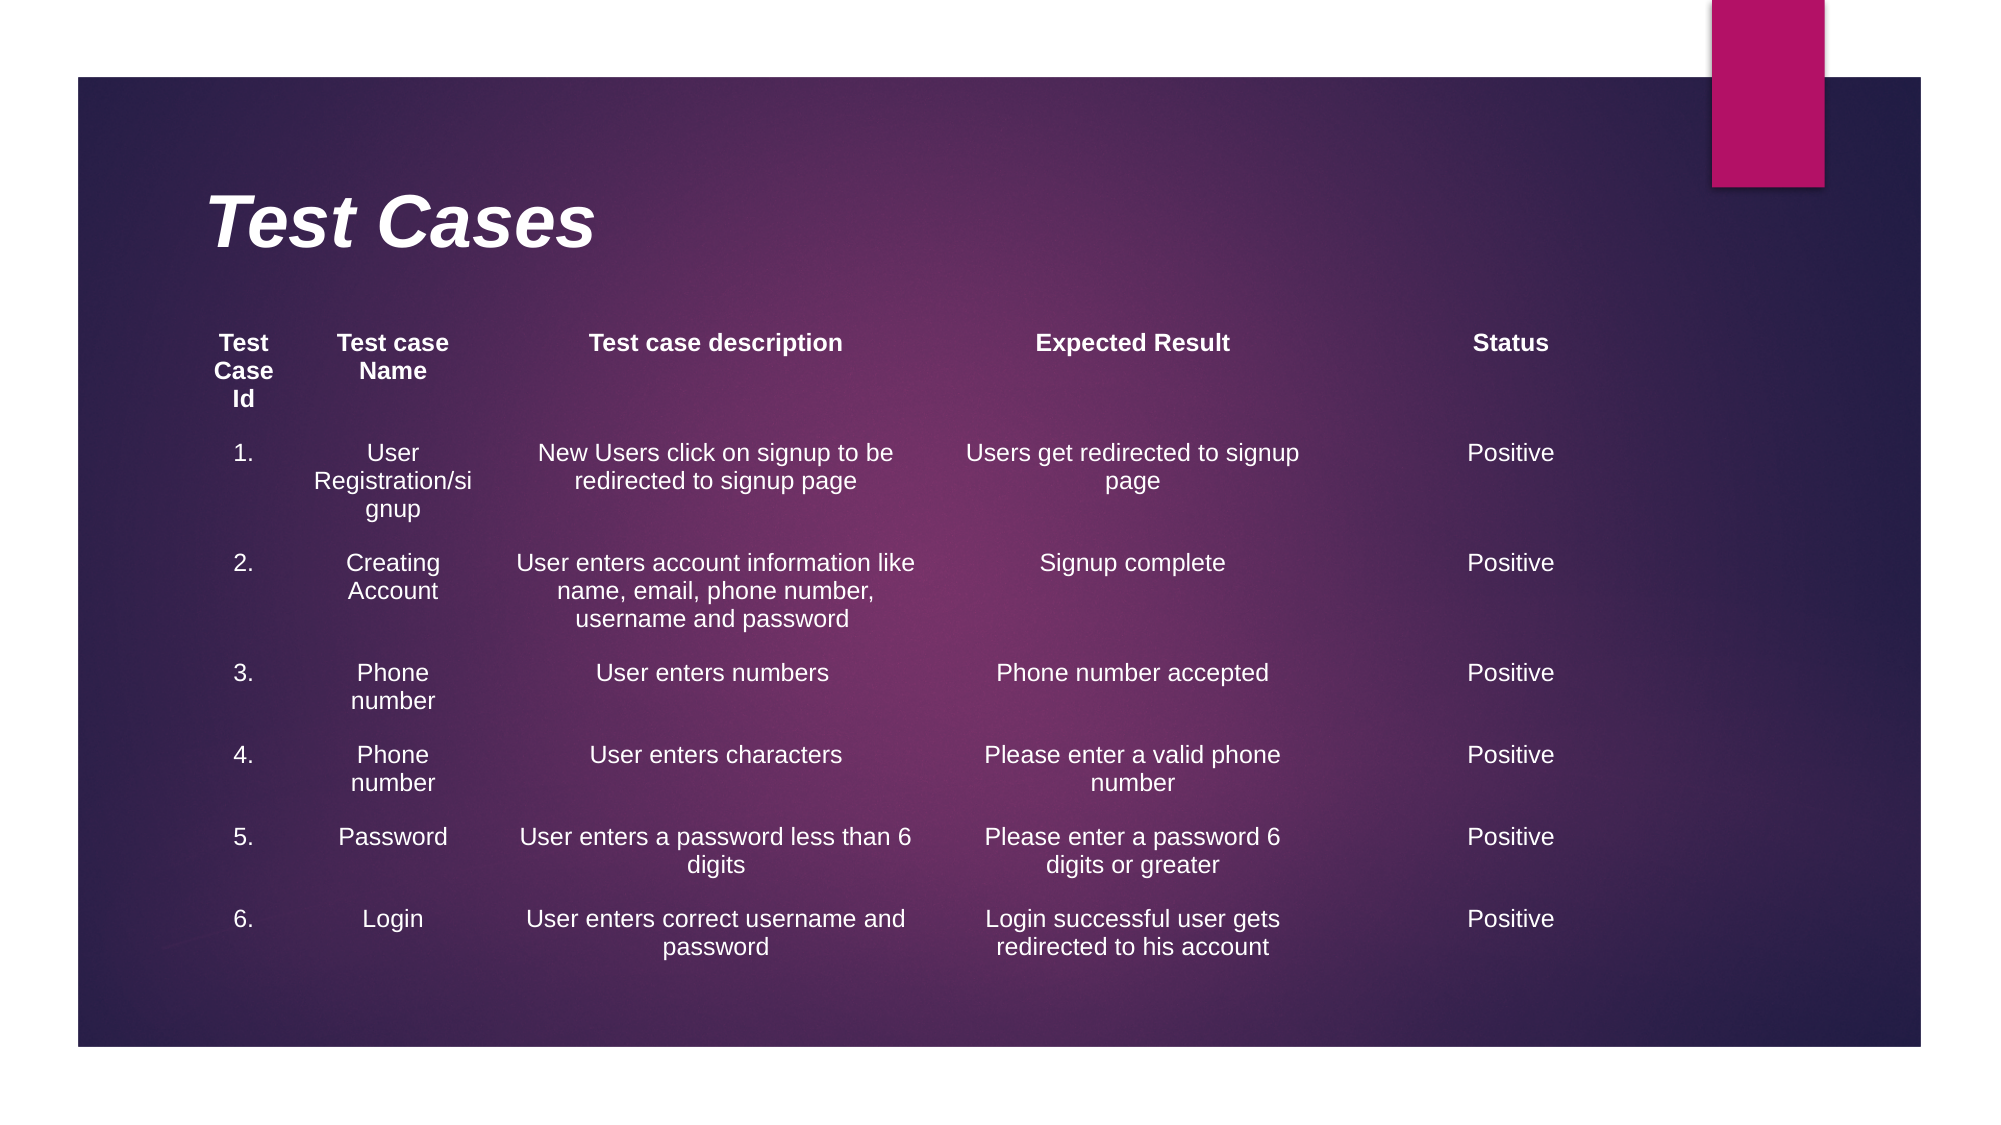

# Test Cases
| Test Case Id | Test case Name | Test case description | Expected Result | Status |
| --- | --- | --- | --- | --- |
| 1. | User Registration/signup | New Users click on signup to be redirected to signup page | Users get redirected to signup page | Positive |
| 2. | Creating Account | User enters account information like name, email, phone number, username and password | Signup complete | Positive |
| 3. | Phone number | User enters numbers | Phone number accepted | Positive |
| 4. | Phone number | User enters characters | Please enter a valid phone number | Positive |
| 5. | Password | User enters a password less than 6 digits | Please enter a password 6 digits or greater | Positive |
| 6. | Login | User enters correct username and password | Login successful user gets redirected to his account | Positive |